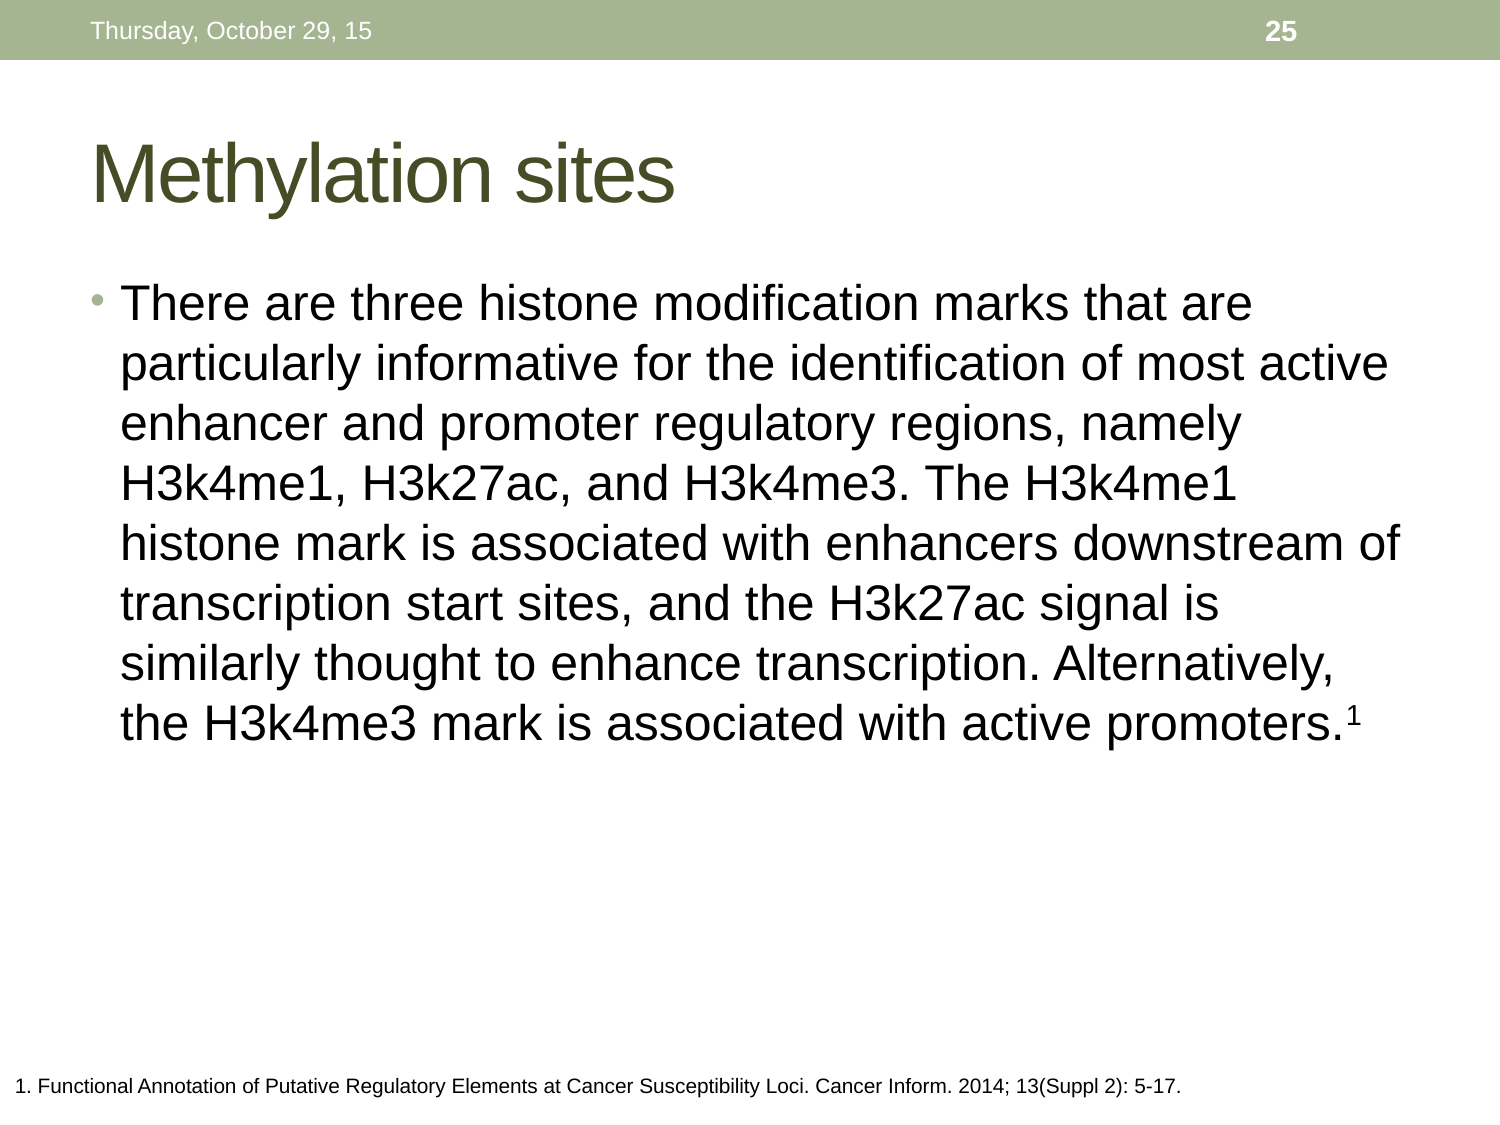

Thursday, October 29, 15
25
# Methylation sites
There are three histone modification marks that are particularly informative for the identification of most active enhancer and promoter regulatory regions, namely H3k4me1, H3k27ac, and H3k4me3. The H3k4me1 histone mark is associated with enhancers downstream of transcription start sites, and the H3k27ac signal is similarly thought to enhance transcription. Alternatively, the H3k4me3 mark is associated with active promoters.1
1. Functional Annotation of Putative Regulatory Elements at Cancer Susceptibility Loci. Cancer Inform. 2014; 13(Suppl 2): 5-17.